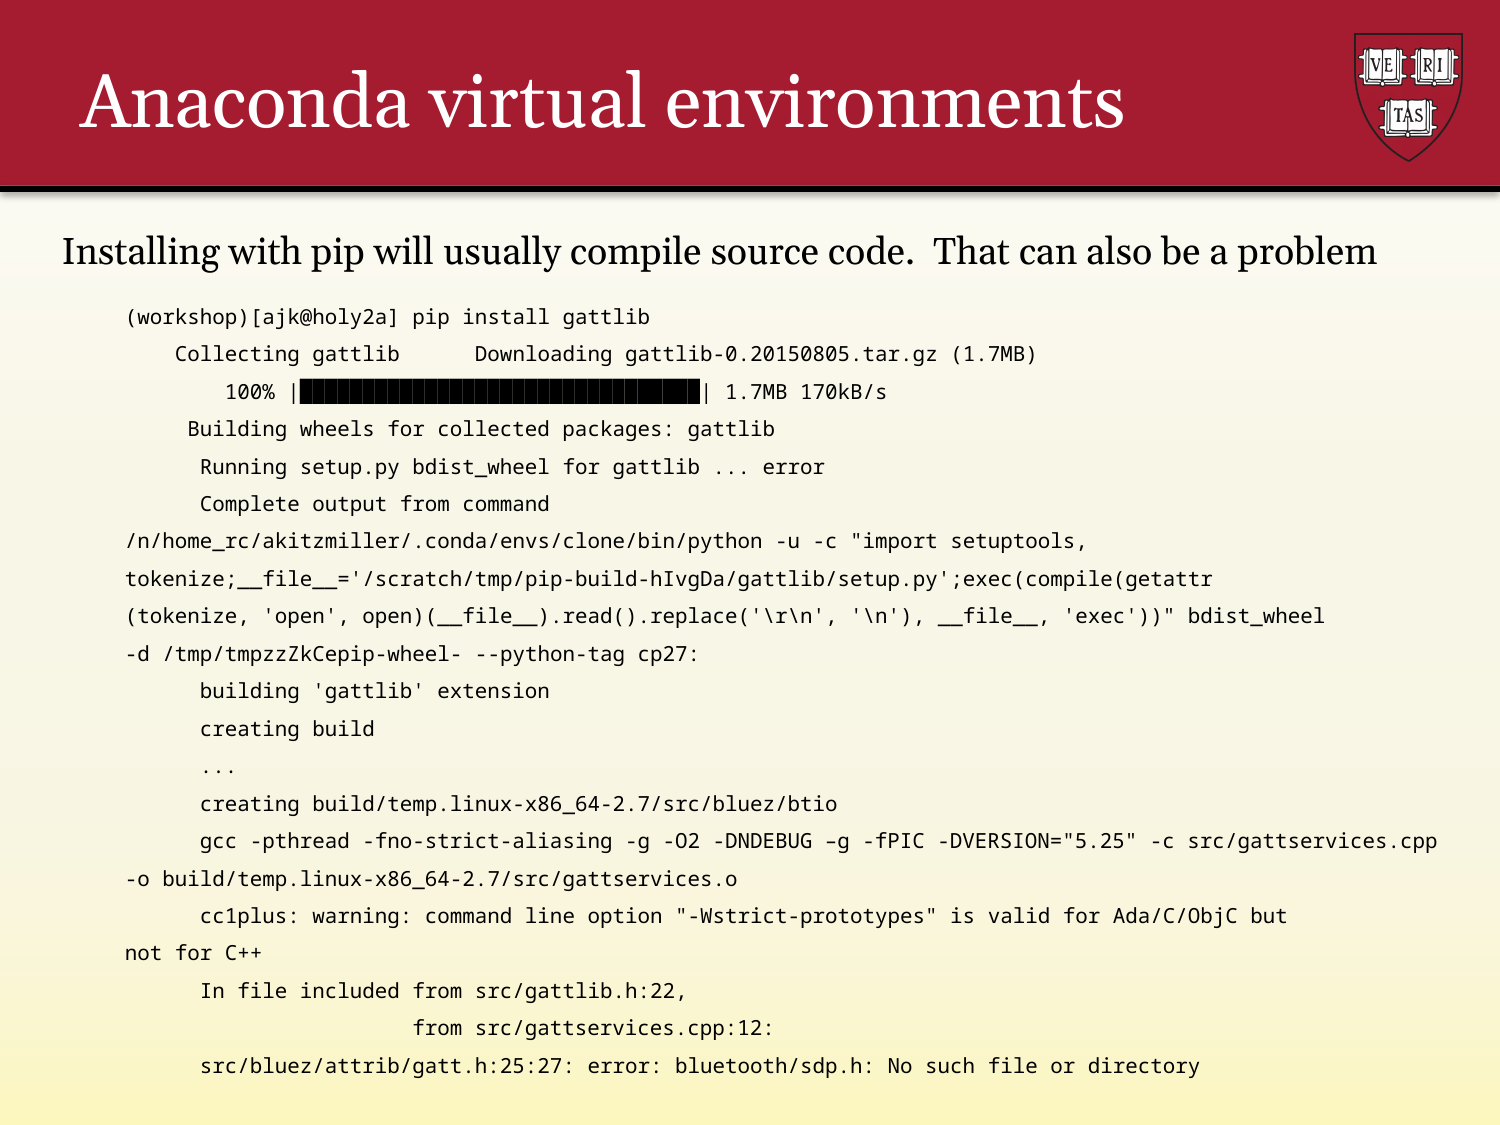

# Anaconda virtual environments
Installing with pip will usually compile source code.  That can also be a problem
(workshop)[ajk@holy2a] pip install gattlib
    Collecting gattlib      Downloading gattlib-0.20150805.tar.gz (1.7MB)
        100% |████████████████████████████████| 1.7MB 170kB/s
     Building wheels for collected packages: gattlib
      Running setup.py bdist_wheel for gattlib ... error
      Complete output from command
/n/home_rc/akitzmiller/.conda/envs/clone/bin/python -u -c "import setuptools,
tokenize;__file__='/scratch/tmp/pip-build-hIvgDa/gattlib/setup.py';exec(compile(getattr
(tokenize, 'open', open)(__file__).read().replace('\r\n', '\n'), __file__, 'exec'))" bdist_wheel
-d /tmp/tmpzzZkCepip-wheel- --python-tag cp27:
      building 'gattlib' extension
      creating build
      ...
      creating build/temp.linux-x86_64-2.7/src/bluez/btio
      gcc -pthread -fno-strict-aliasing -g -O2 -DNDEBUG –g -fPIC -DVERSION="5.25" -c src/gattservices.cpp
-o build/temp.linux-x86_64-2.7/src/gattservices.o
      cc1plus: warning: command line option "-Wstrict-prototypes" is valid for Ada/C/ObjC but
not for C++
      In file included from src/gattlib.h:22,
                       from src/gattservices.cpp:12:
      src/bluez/attrib/gatt.h:25:27: error: bluetooth/sdp.h: No such file or directory